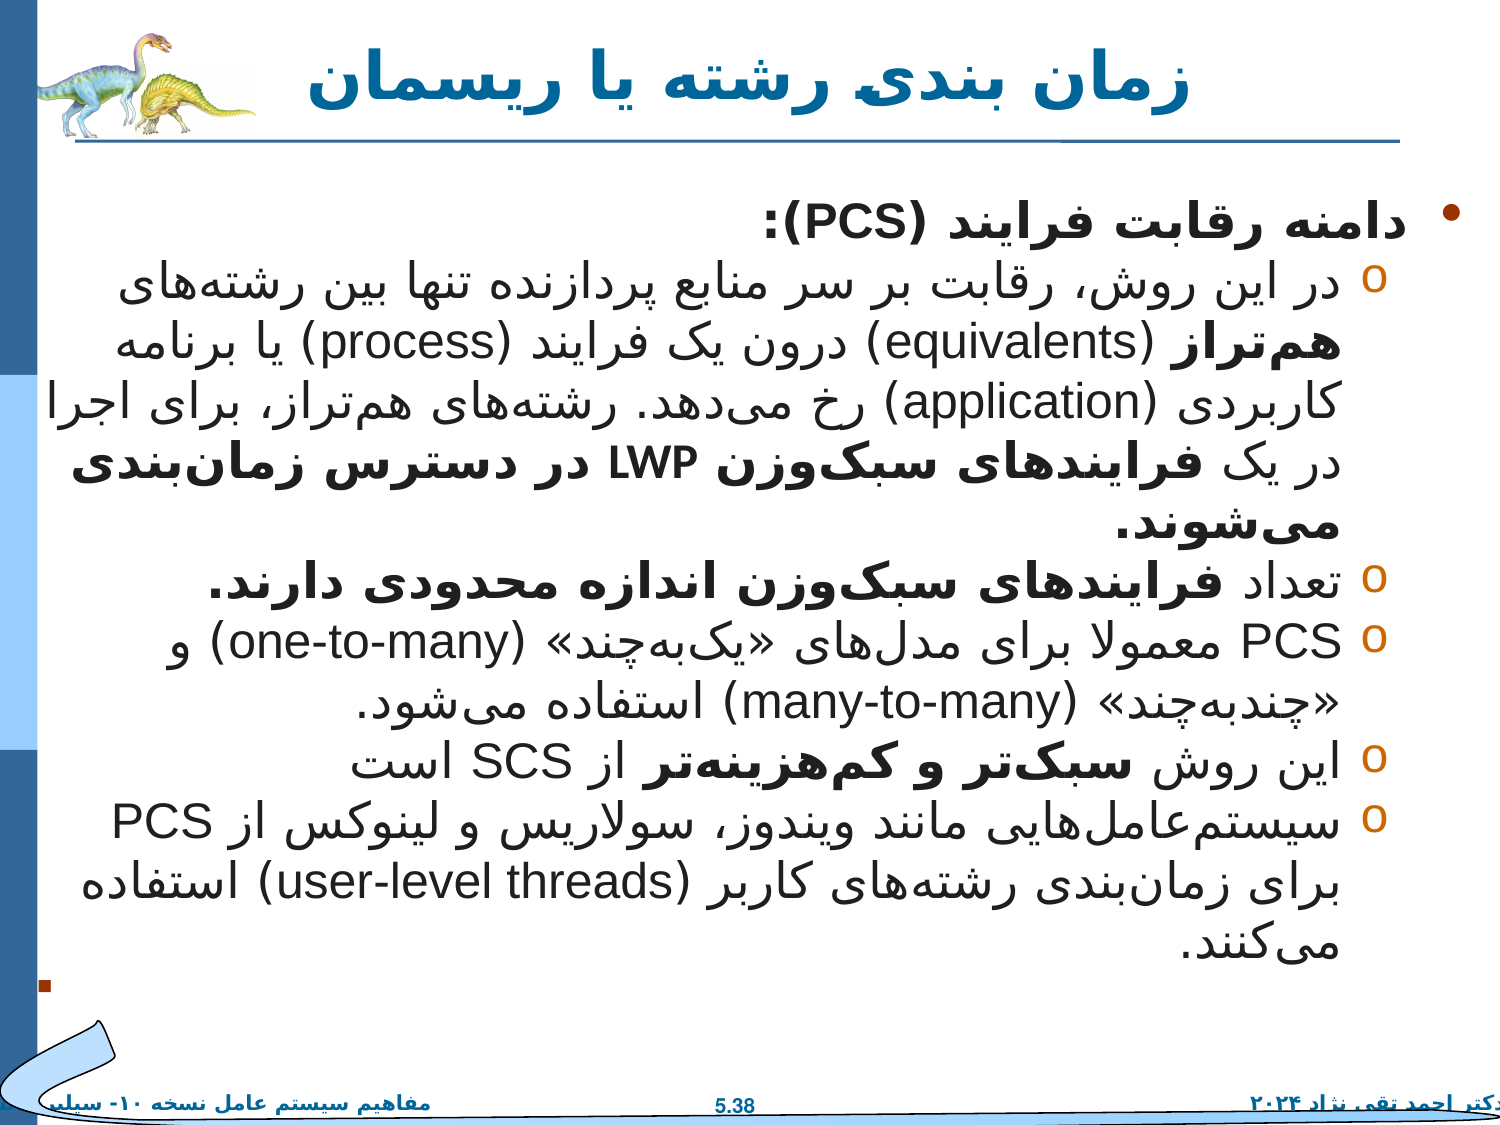

# زمان بندی رشته یا ریسمان
دامنه رقابت فرایند (PCS):
در این روش، رقابت بر سر منابع پردازنده تنها بین رشته‌های هم‌تراز (equivalents) درون یک فرایند (process) یا برنامه کاربردی (application) رخ می‌دهد. رشته‌های هم‌تراز، برای اجرا در یک فرایندهای سبک‌وزن LWP در دسترس زمان‌بندی می‌شوند.
تعداد فرایندهای سبک‌وزن اندازه محدودی دارند.
PCS معمولا برای مدل‌های «یک‌به‌چند» (one-to-many) و «چندبه‌چند» (many-to-many) استفاده می‌شود.
این روش سبک‌تر و کم‌هزینه‌تر از SCS است
سیستم‌عامل‌هایی مانند ویندوز، سولاریس و لینوکس از PCS برای زمان‌بندی رشته‌های کاربر (user-level threads) استفاده می‌کنند.